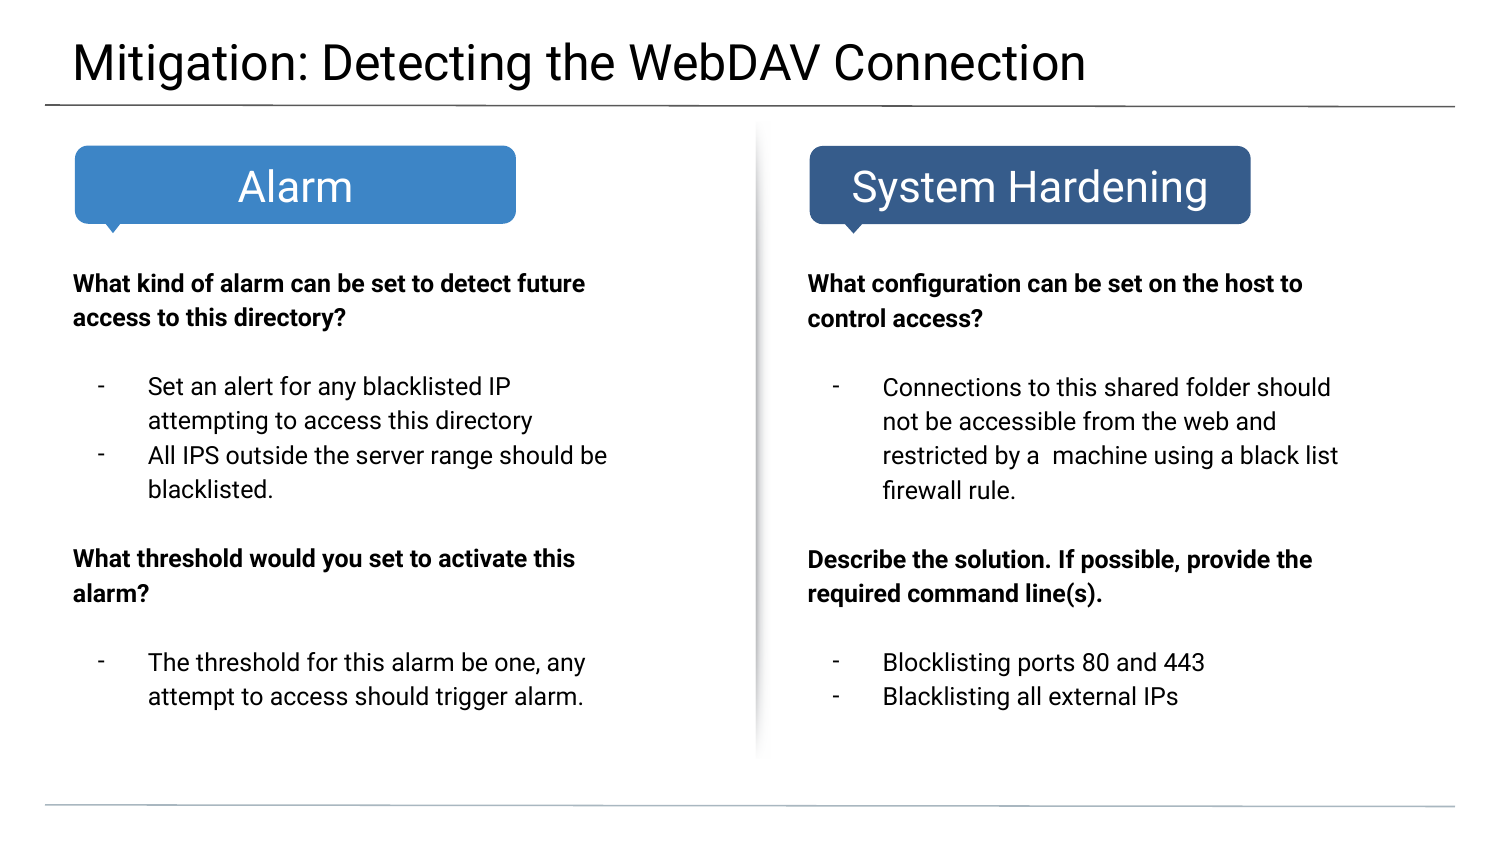

# Mitigation: Detecting the WebDAV Connection
What kind of alarm can be set to detect future access to this directory?

Set an alert for any blacklisted IP attempting to access this directory
All IPS outside the server range should be blacklisted.

What threshold would you set to activate this alarm?

The threshold for this alarm be one, any attempt to access should trigger alarm.

What configuration can be set on the host to control access?

Connections to this shared folder should not be accessible from the web and restricted by a  machine using a black list firewall rule.

Describe the solution. If possible, provide the required command line(s).

Blocklisting ports 80 and 443
Blacklisting all external IPs